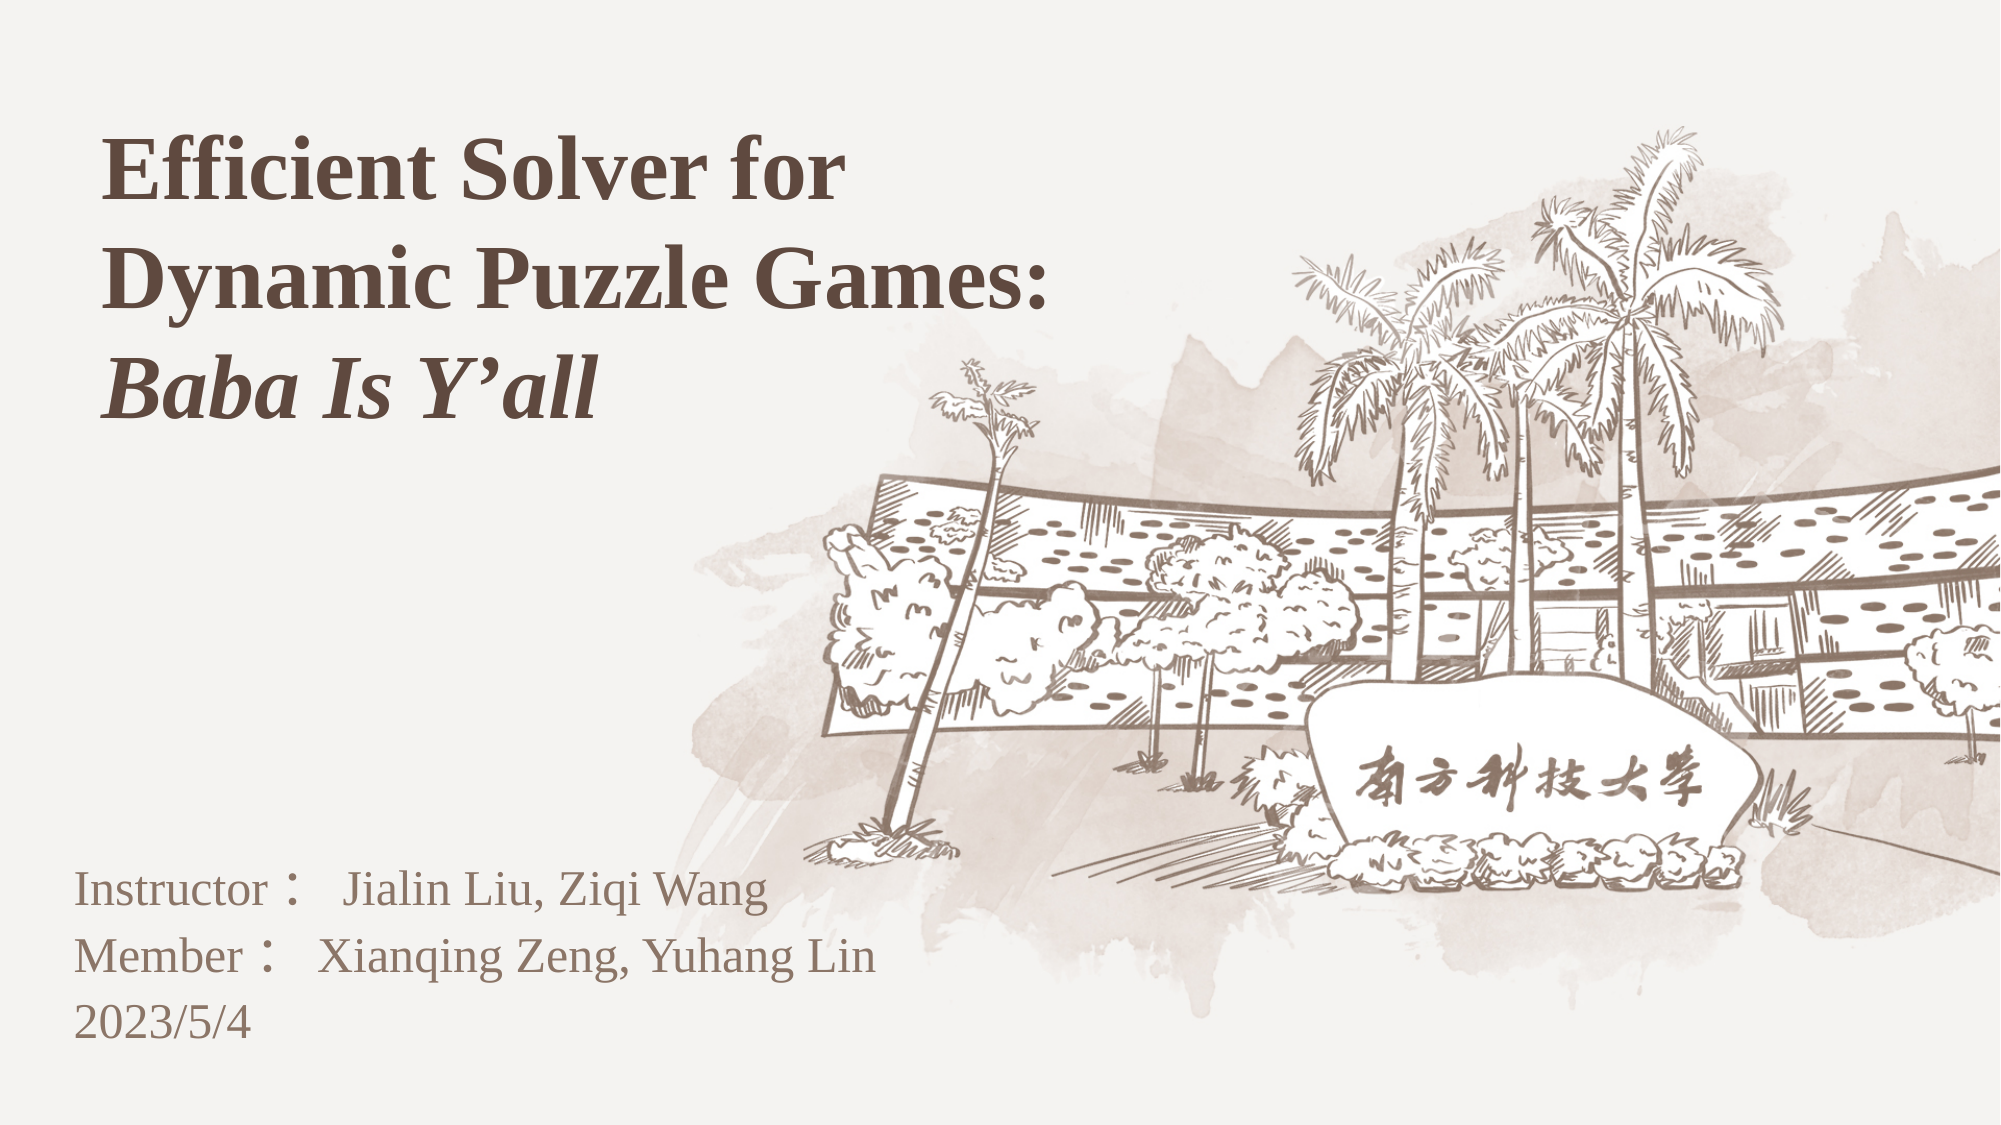

Efficient Solver for
Dynamic Puzzle Games:
Baba Is Y’all
Instructor：Jialin Liu, Ziqi Wang
Member：Xianqing Zeng, Yuhang Lin
2023/5/4
1